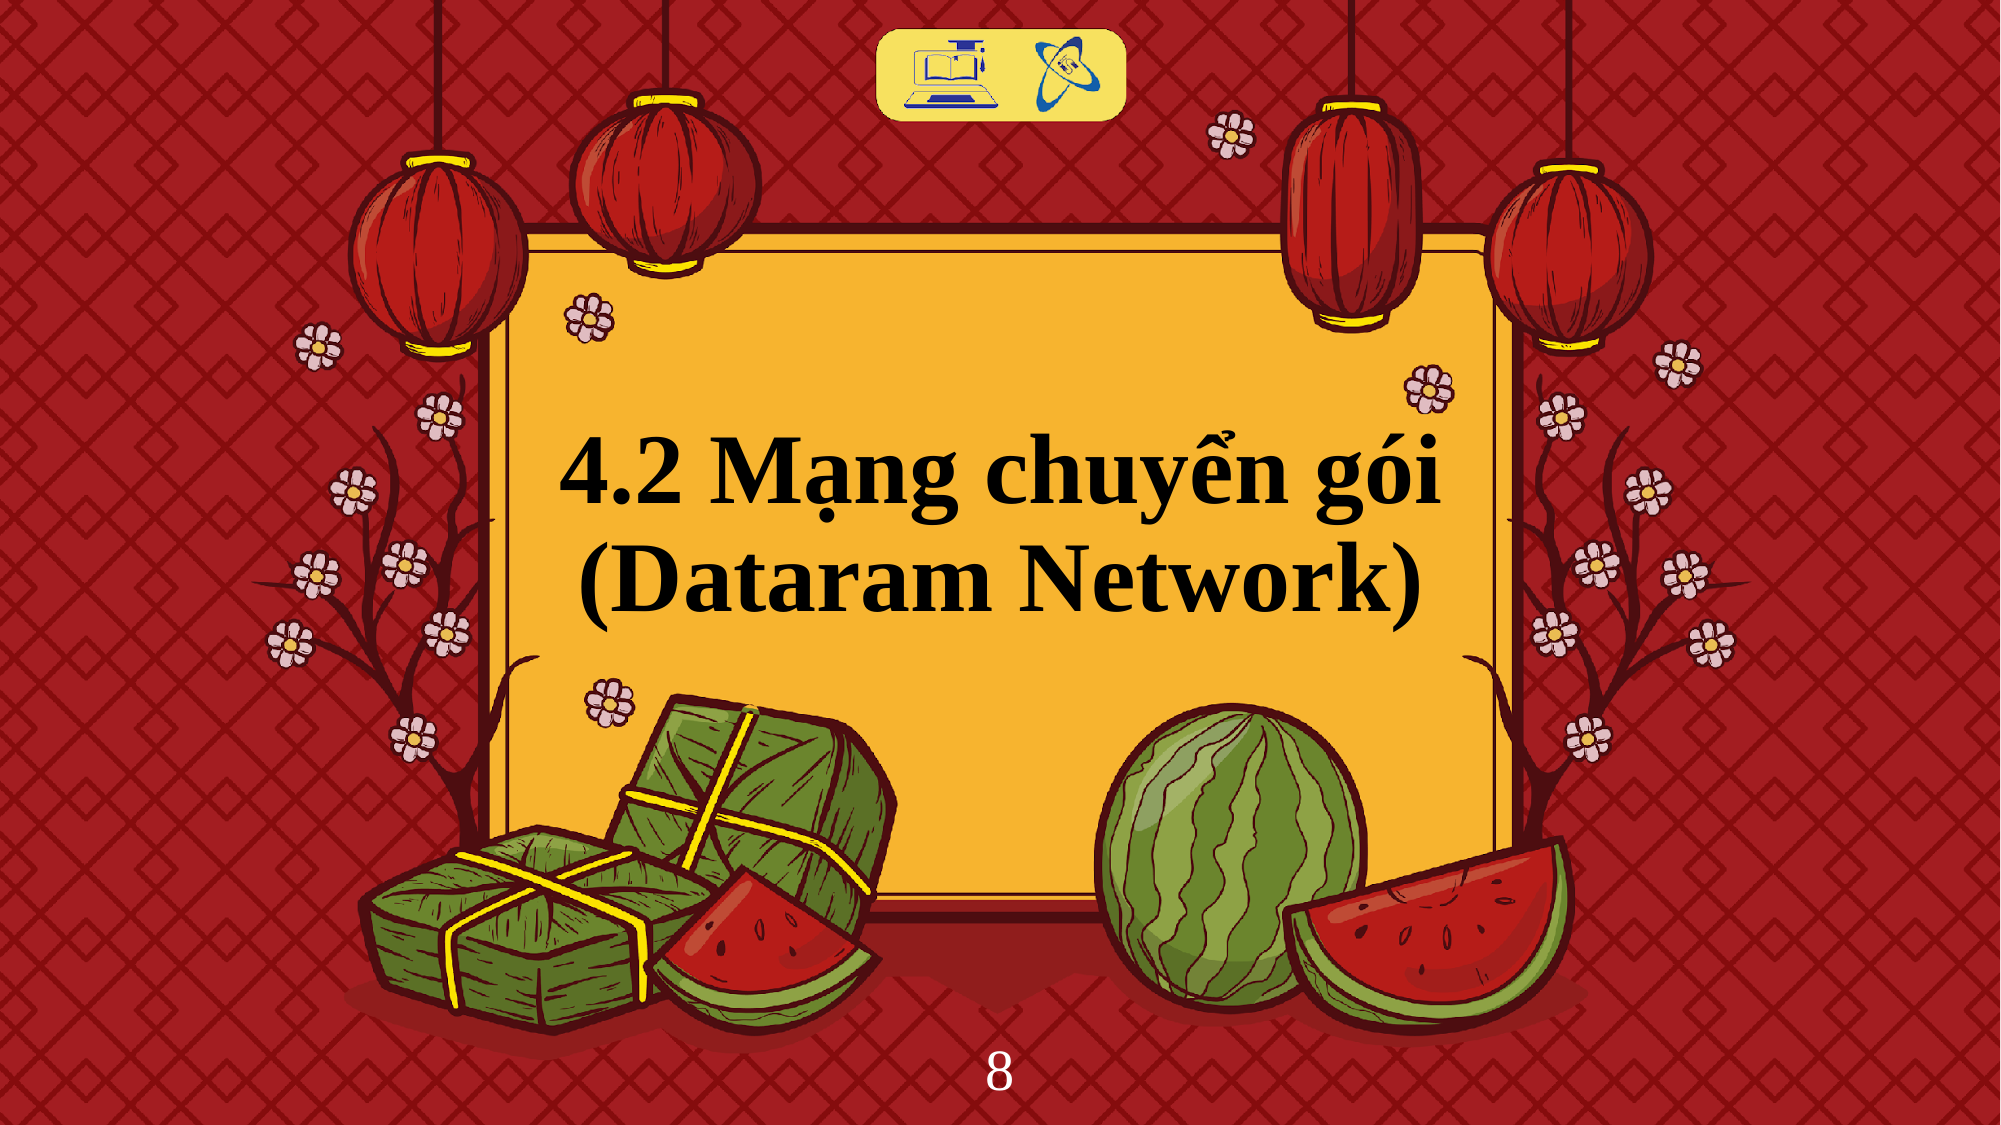

# 4.2 Mạng chuyển gói (Dataram Network)
8